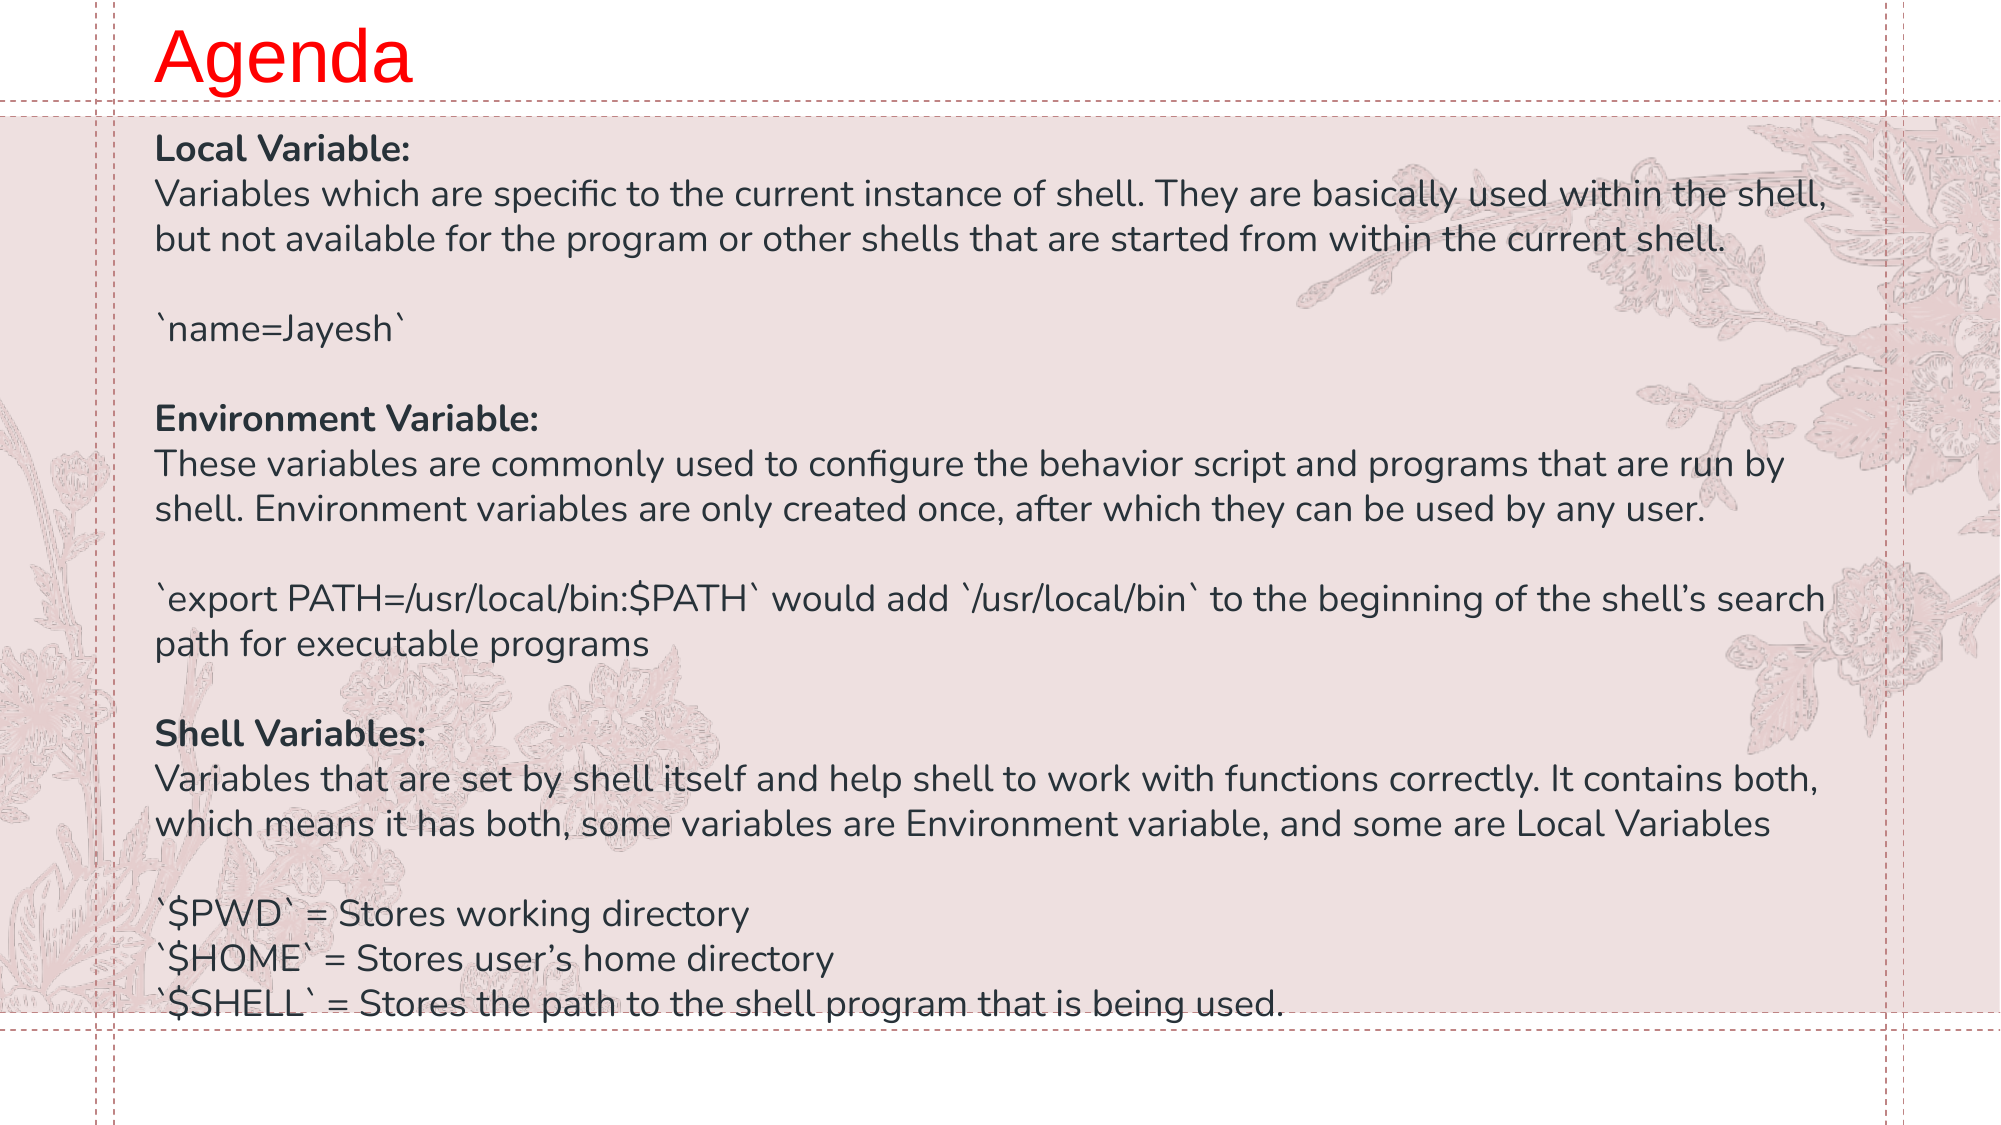

Agenda
Local Variable:
Variables which are specific to the current instance of shell. They are basically used within the shell, but not available for the program or other shells that are started from within the current shell.

`name=Jayesh`

Environment Variable:
These variables are commonly used to configure the behavior script and programs that are run by shell. Environment variables are only created once, after which they can be used by any user.

`export PATH=/usr/local/bin:$PATH` would add `/usr/local/bin` to the beginning of the shell’s search path for executable programs

Shell Variables:
Variables that are set by shell itself and help shell to work with functions correctly. It contains both, which means it has both, some variables are Environment variable, and some are Local Variables

`$PWD` = Stores working directory
`$HOME` = Stores user’s home directory
`$SHELL` = Stores the path to the shell program that is being used.